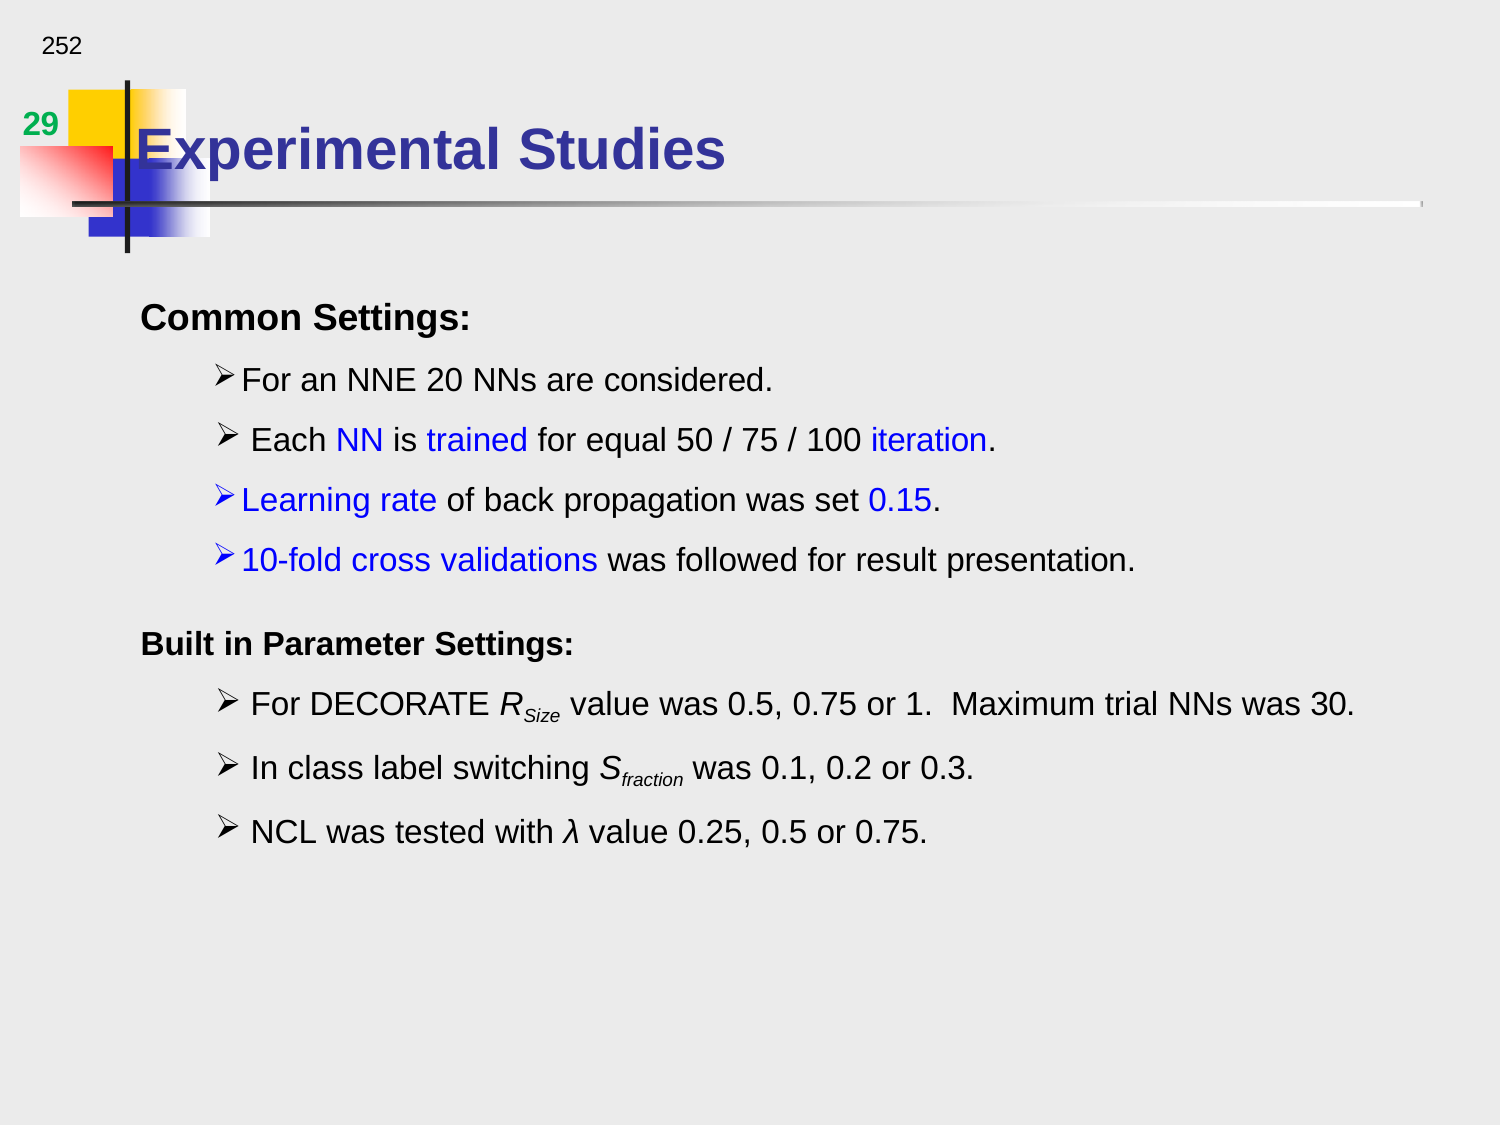

252
29
# Experimental Studies
Common Settings:
For an NNE 20 NNs are considered.
Each NN is trained for equal 50 / 75 / 100 iteration.
Learning rate of back propagation was set 0.15.
10-fold cross validations was followed for result presentation.

Built in Parameter Settings:
For DECORATE RSize value was 0.5, 0.75 or 1. Maximum trial NNs was 30.
In class label switching Sfraction was 0.1, 0.2 or 0.3.
NCL was tested with λ value 0.25, 0.5 or 0.75.